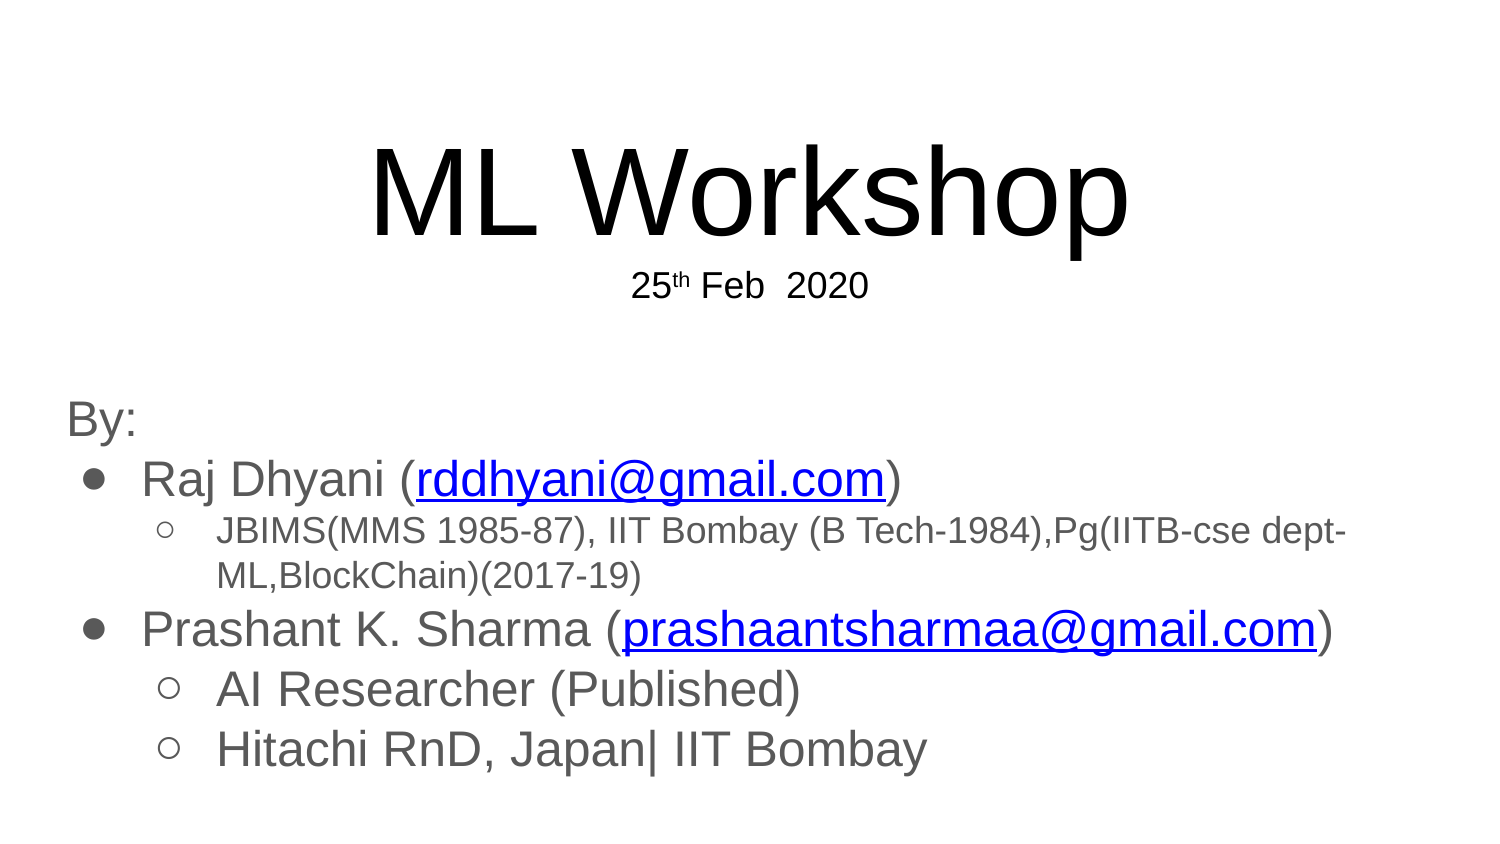

ML Workshop
25th Feb  2020
By:
Raj Dhyani (rddhyani@gmail.com)
JBIMS(MMS 1985-87), IIT Bombay (B Tech-1984),Pg(IITB-cse dept-ML,BlockChain)(2017-19)
Prashant K. Sharma (prashaantsharmaa@gmail.com)
AI Researcher (Published)
Hitachi RnD, Japan| IIT Bombay